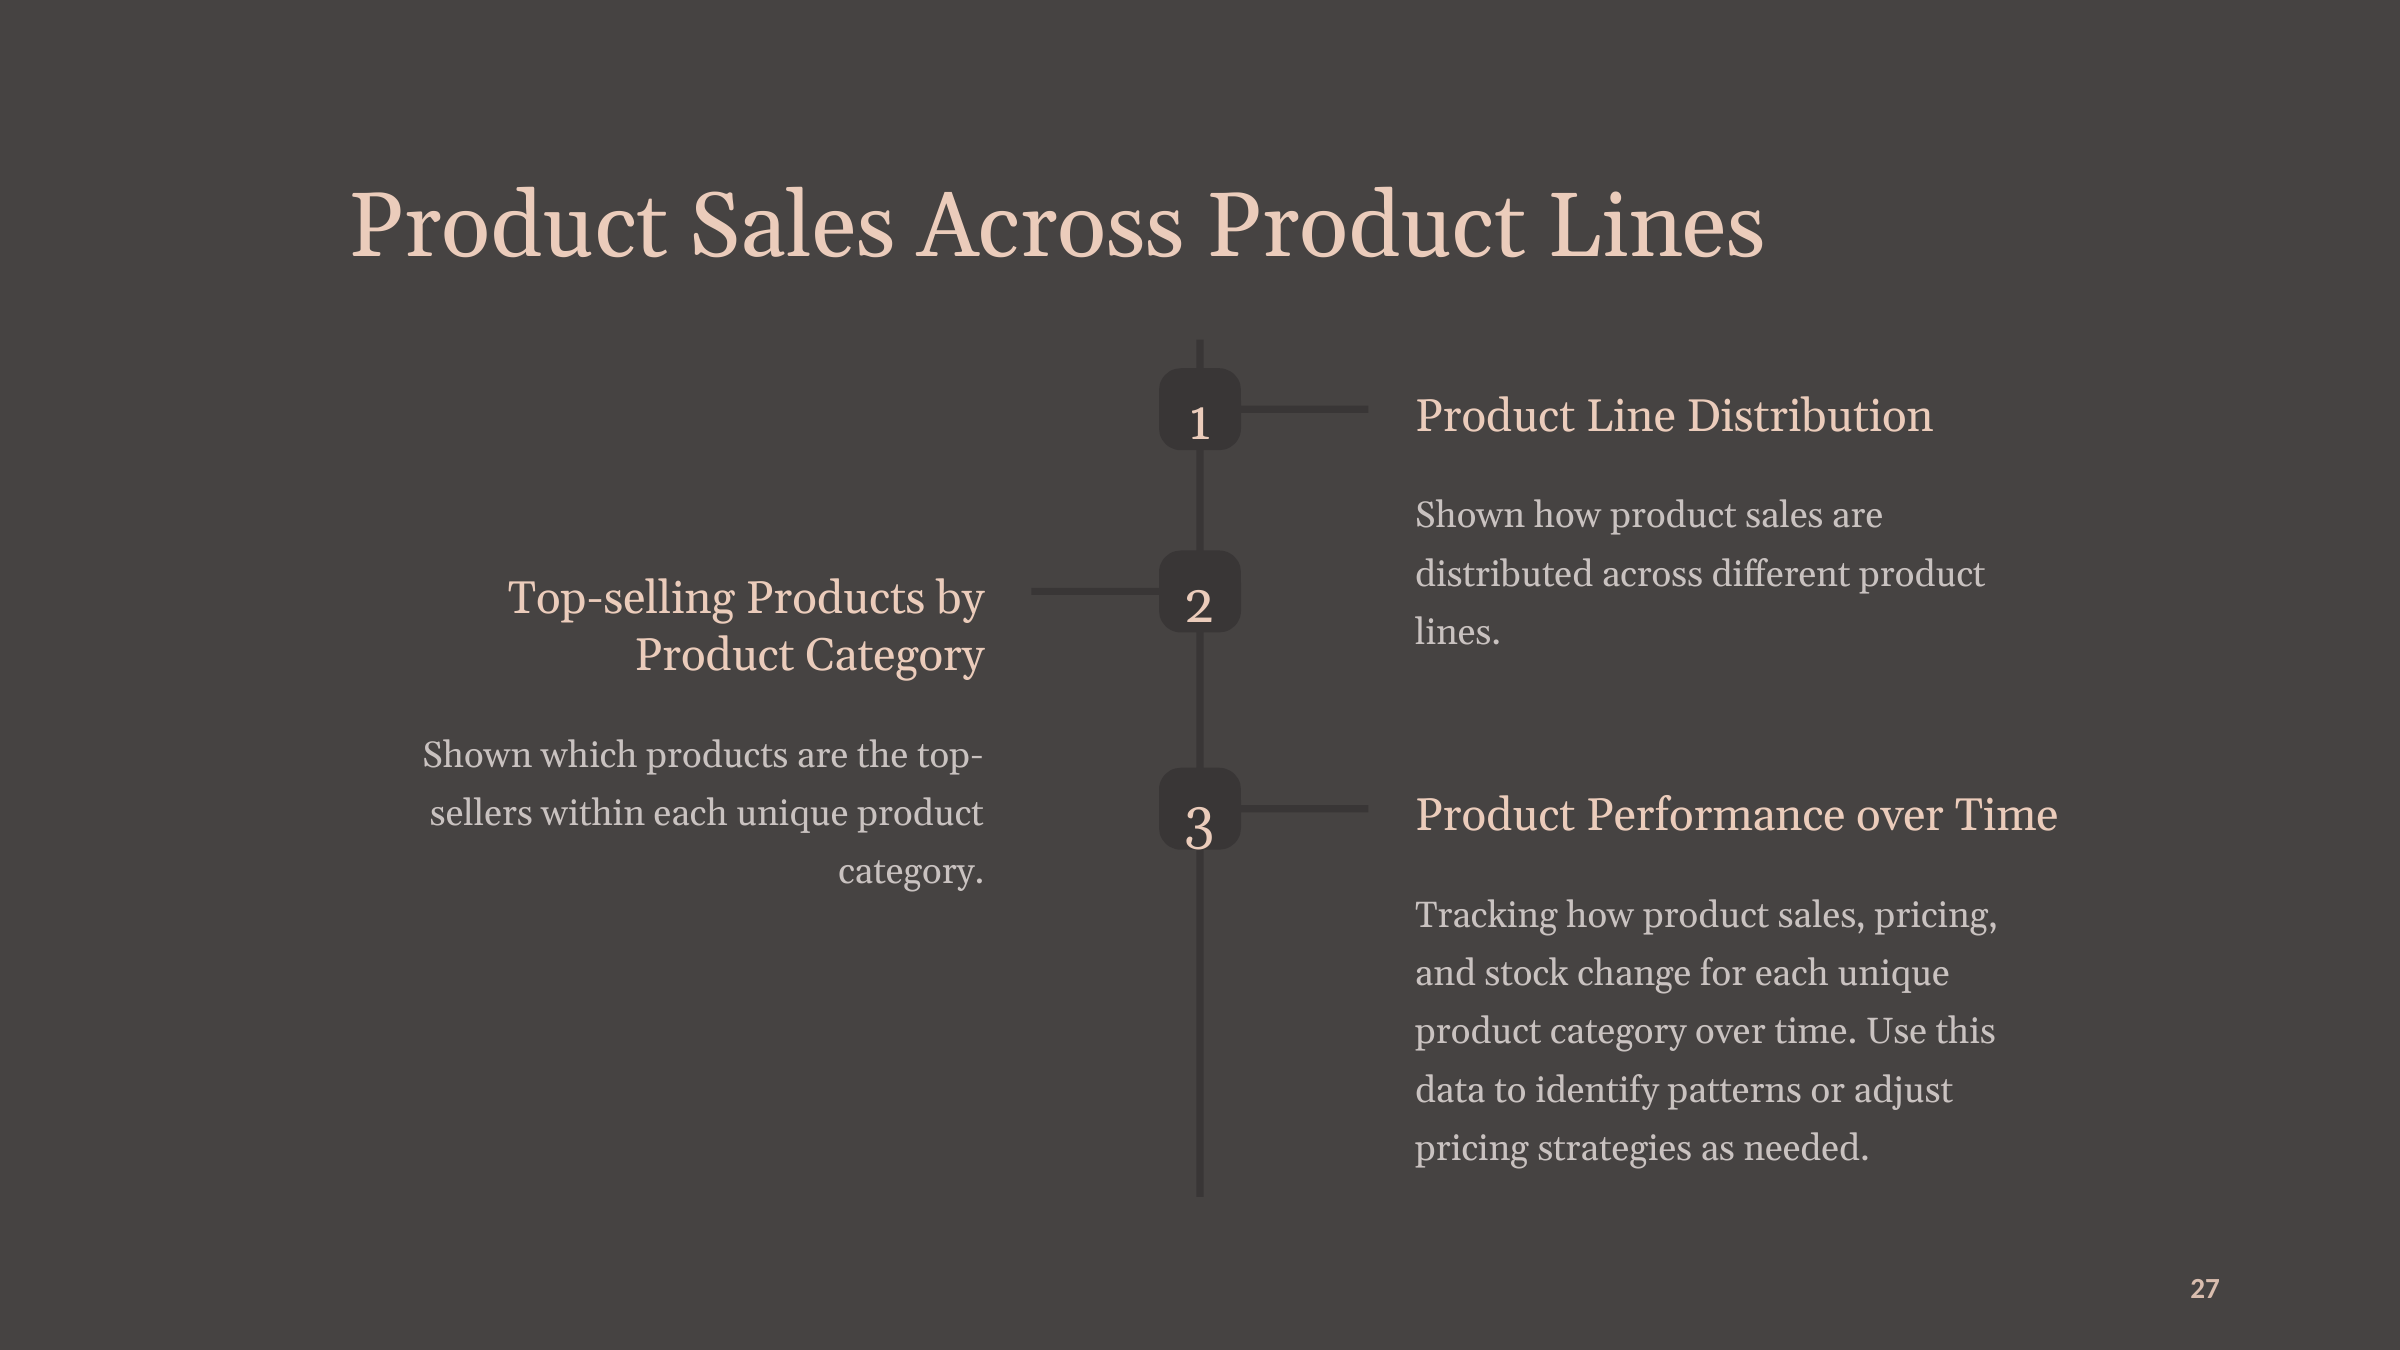

Product Sales Across Product Lines

1
Product Line Distribution

Shown how product sales are distributed across different product lines.

2
Top-selling Products by Product Category

Shown which products are the top-sellers within each unique product category.

3
Product Performance over Time

Tracking how product sales, pricing, and stock change for each unique product category over time. Use this data to identify patterns or adjust pricing strategies as needed.
27